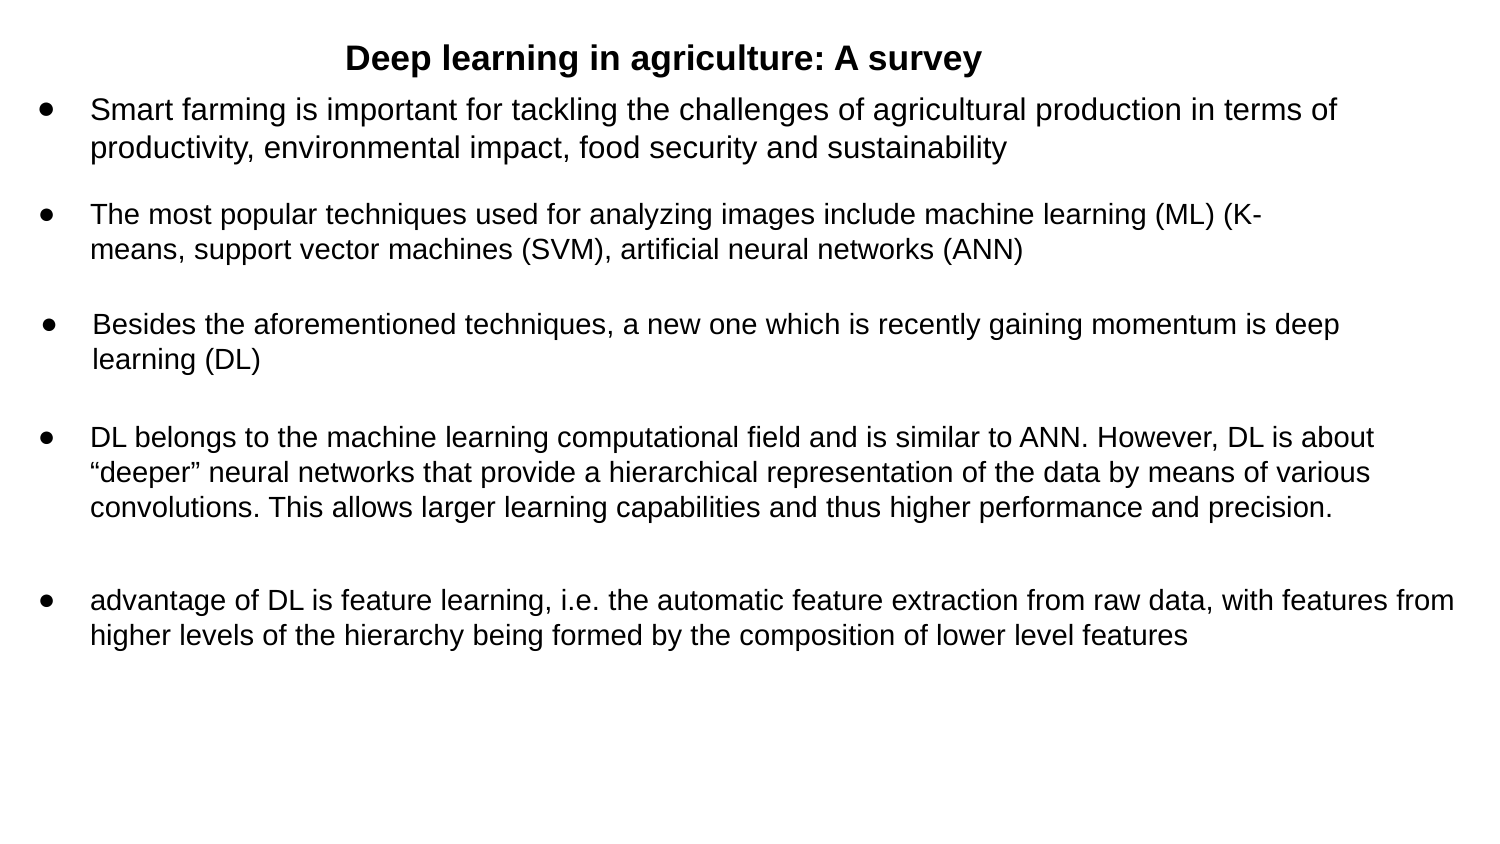

Deep learning in agriculture: A survey
Smart farming is important for tackling the challenges of agricultural production in terms of productivity, environmental impact, food security and sustainability
The most popular techniques used for analyzing images include machine learning (ML) (K-means, support vector machines (SVM), artificial neural networks (ANN)
Besides the aforementioned techniques, a new one which is recently gaining momentum is deep learning (DL)
DL belongs to the machine learning computational field and is similar to ANN. However, DL is about “deeper” neural networks that provide a hierarchical representation of the data by means of various convolutions. This allows larger learning capabilities and thus higher performance and precision.
advantage of DL is feature learning, i.e. the automatic feature extraction from raw data, with features from higher levels of the hierarchy being formed by the composition of lower level features